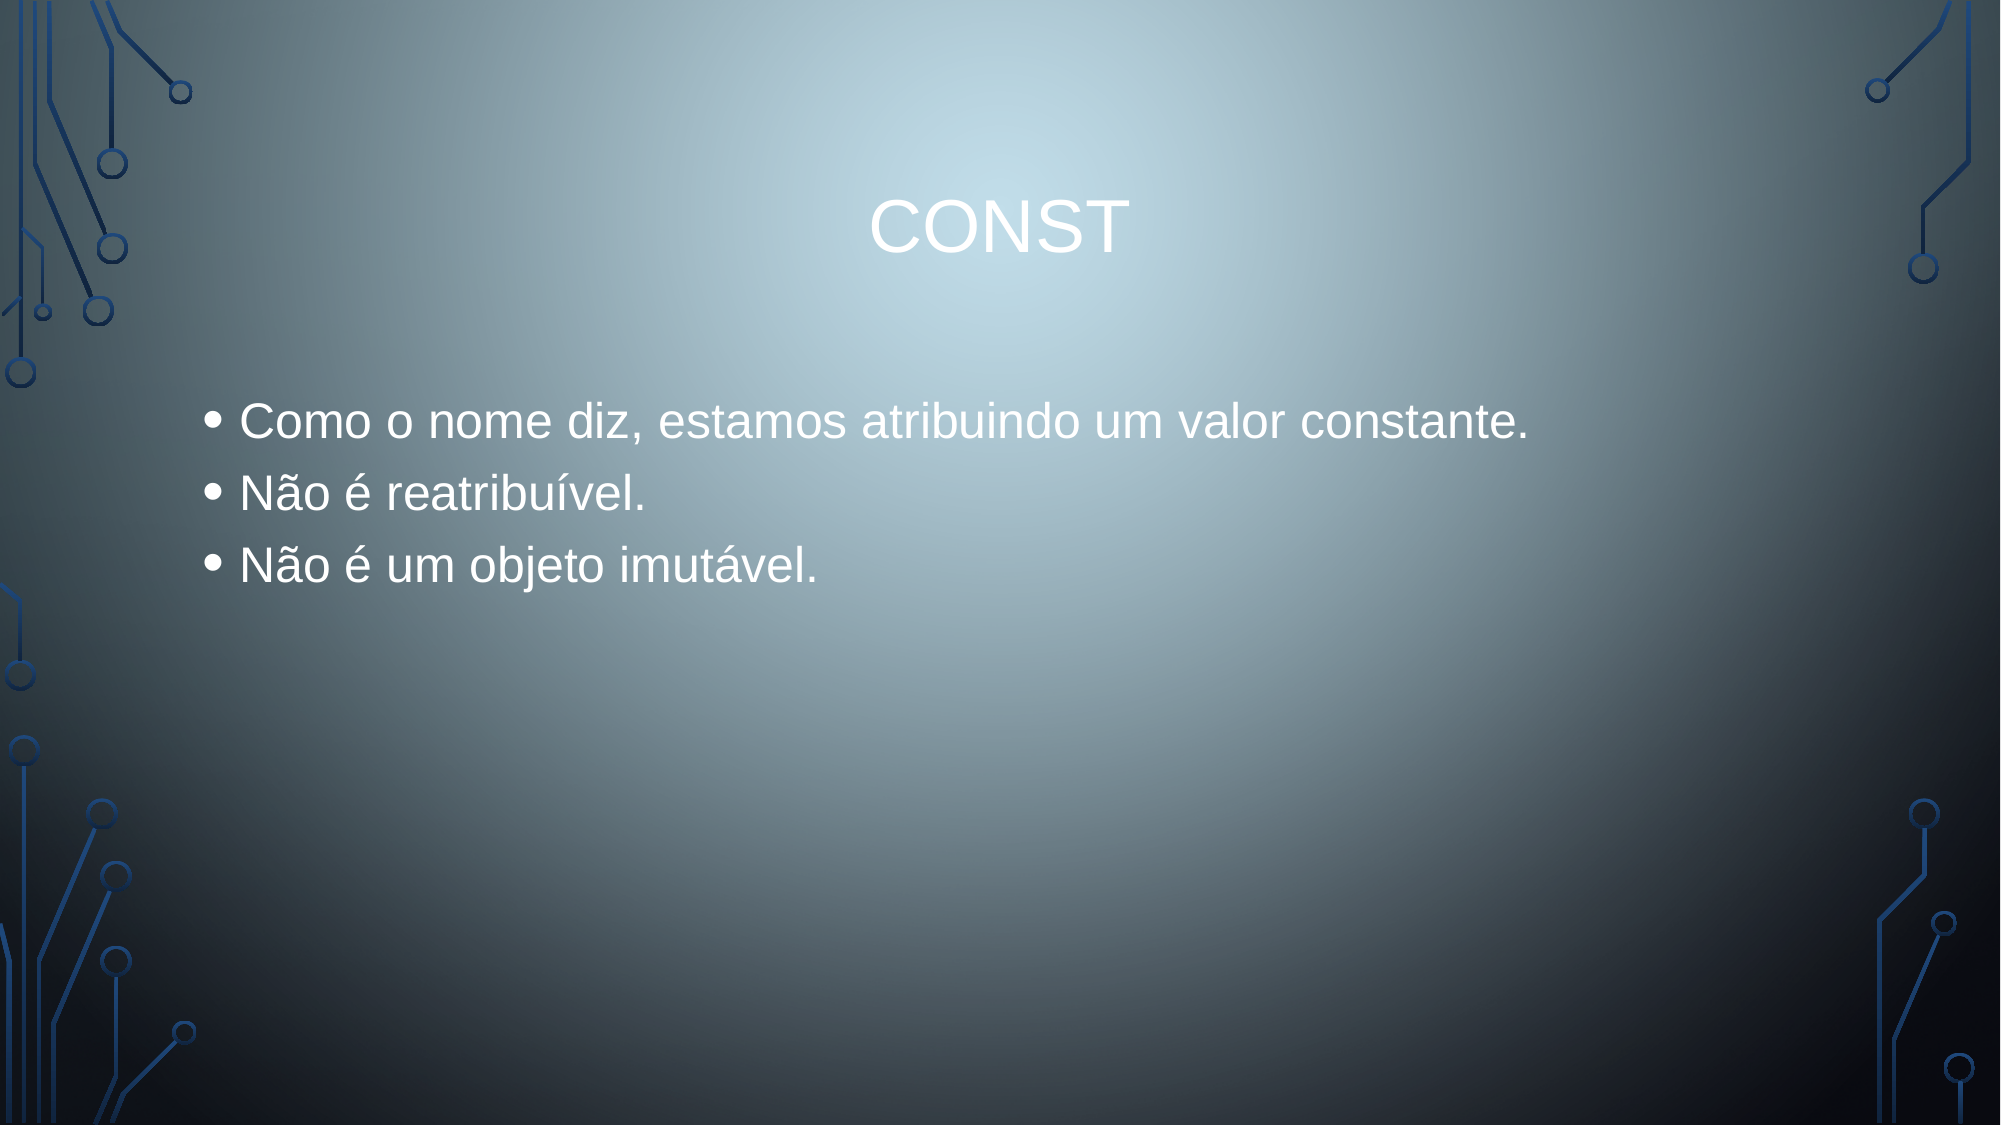

CONST
Como o nome diz, estamos atribuindo um valor constante.
Não é reatribuível.
Não é um objeto imutável.